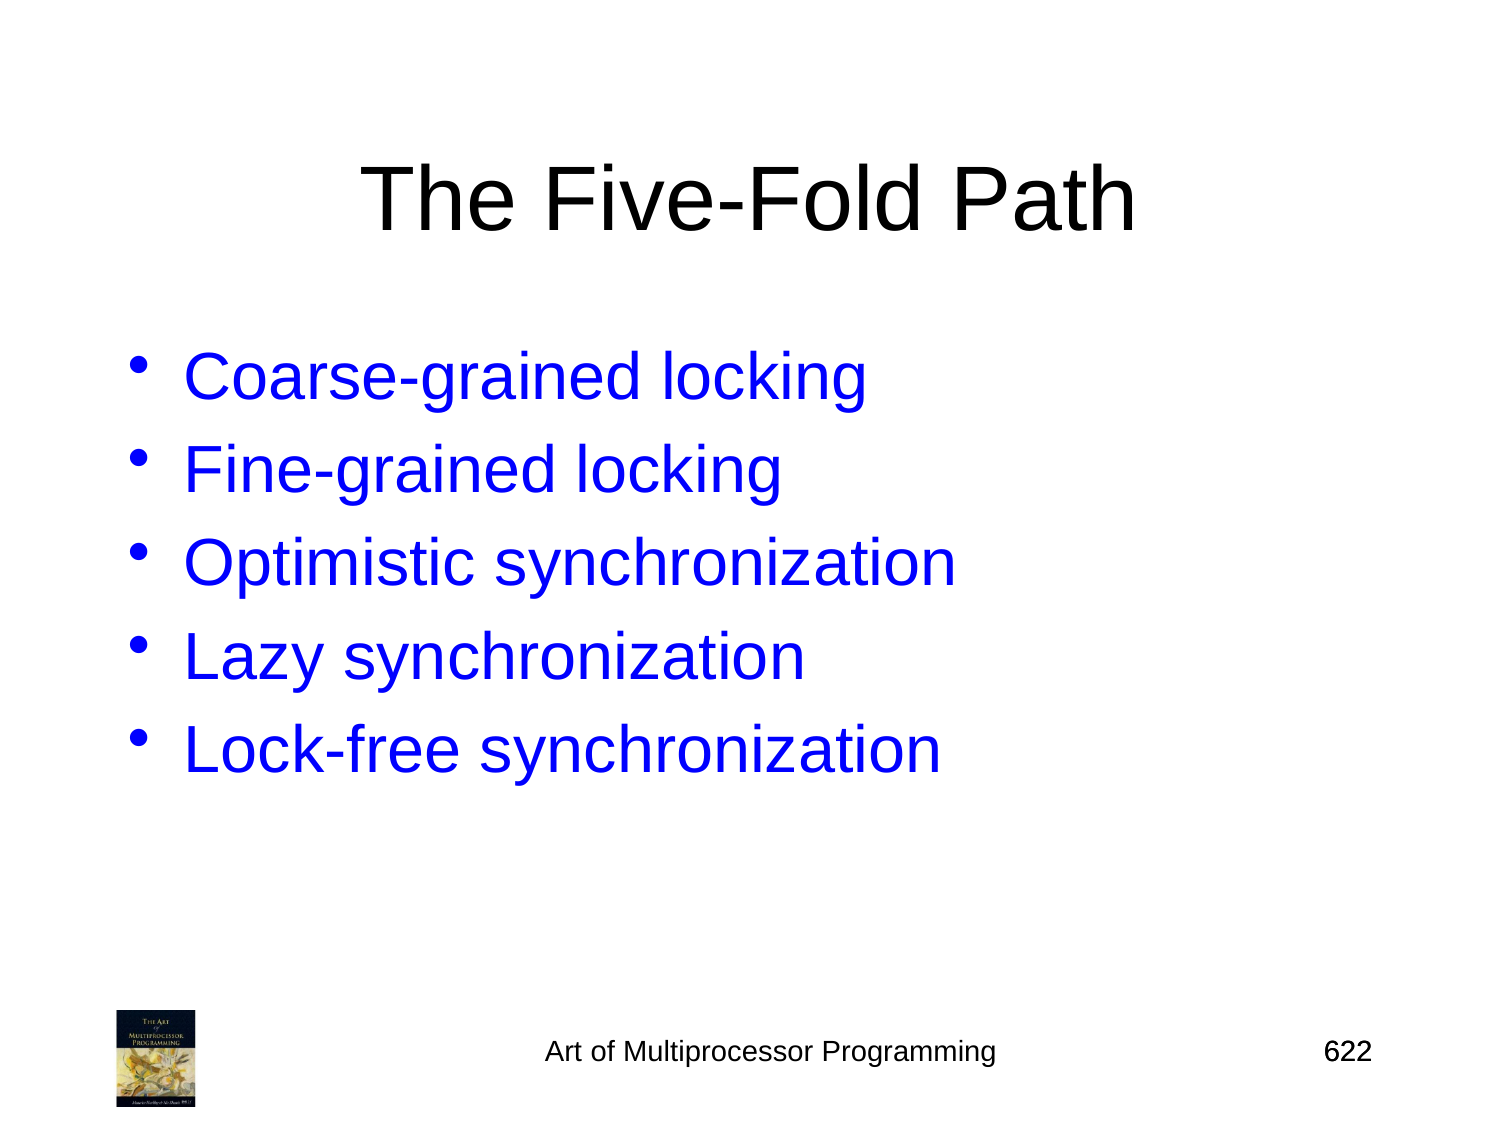

The Five-Fold Path
Coarse-grained locking
Fine-grained locking
Optimistic synchronization
Lazy synchronization
Lock-free synchronization
Art of Multiprocessor Programming
622
622